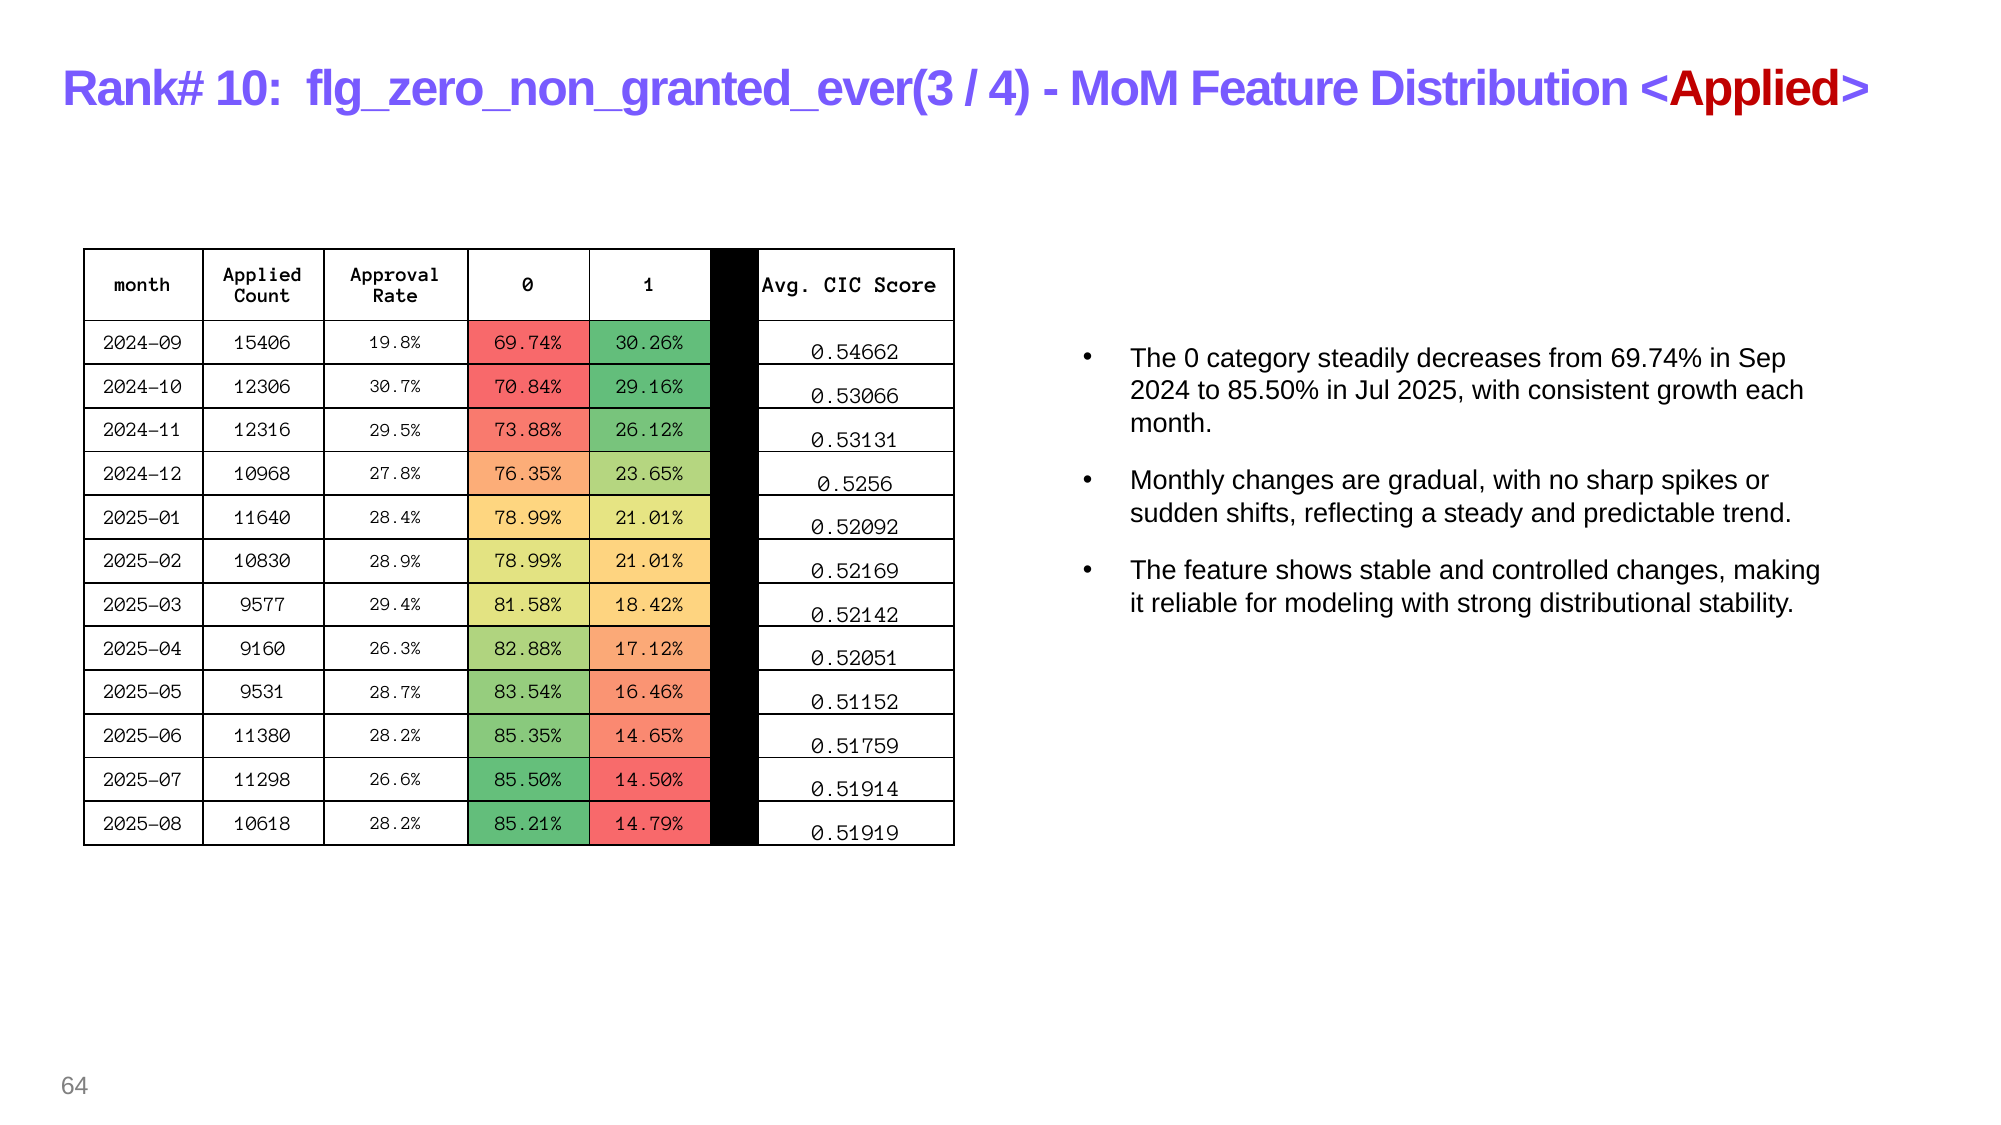

# Rank# 10:  flg_zero_non_granted_ever(3 / 4) - MoM Feature Distribution <Applied>​

| month | Applied Count | Approval Rate | 0 | 1 |  | Avg. CIC Score |
| --- | --- | --- | --- | --- | --- | --- |
| 2024-09 | 15406 | 19.8% | 69.74% | 30.26% |  | 0.54662 |
| 2024-10 | 12306 | 30.7% | 70.84% | 29.16% |  | 0.53066 |
| 2024-11 | 12316 | 29.5% | 73.88% | 26.12% |  | 0.53131 |
| 2024-12 | 10968 | 27.8% | 76.35% | 23.65% |  | 0.5256 |
| 2025-01 | 11640 | 28.4% | 78.99% | 21.01% |  | 0.52092 |
| 2025-02 | 10830 | 28.9% | 78.99% | 21.01% |  | 0.52169 |
| 2025-03 | 9577 | 29.4% | 81.58% | 18.42% |  | 0.52142 |
| 2025-04 | 9160 | 26.3% | 82.88% | 17.12% |  | 0.52051 |
| 2025-05 | 9531 | 28.7% | 83.54% | 16.46% |  | 0.51152 |
| 2025-06 | 11380 | 28.2% | 85.35% | 14.65% |  | 0.51759 |
| 2025-07 | 11298 | 26.6% | 85.50% | 14.50% |  | 0.51914 |
| 2025-08 | 10618 | 28.2% | 85.21% | 14.79% |  | 0.51919 |
The 0 category steadily decreases from 69.74% in Sep 2024 to 85.50% in Jul 2025, with consistent growth each month.
Monthly changes are gradual, with no sharp spikes or sudden shifts, reflecting a steady and predictable trend.
The feature shows stable and controlled changes, making it reliable for modeling with strong distributional stability.

64